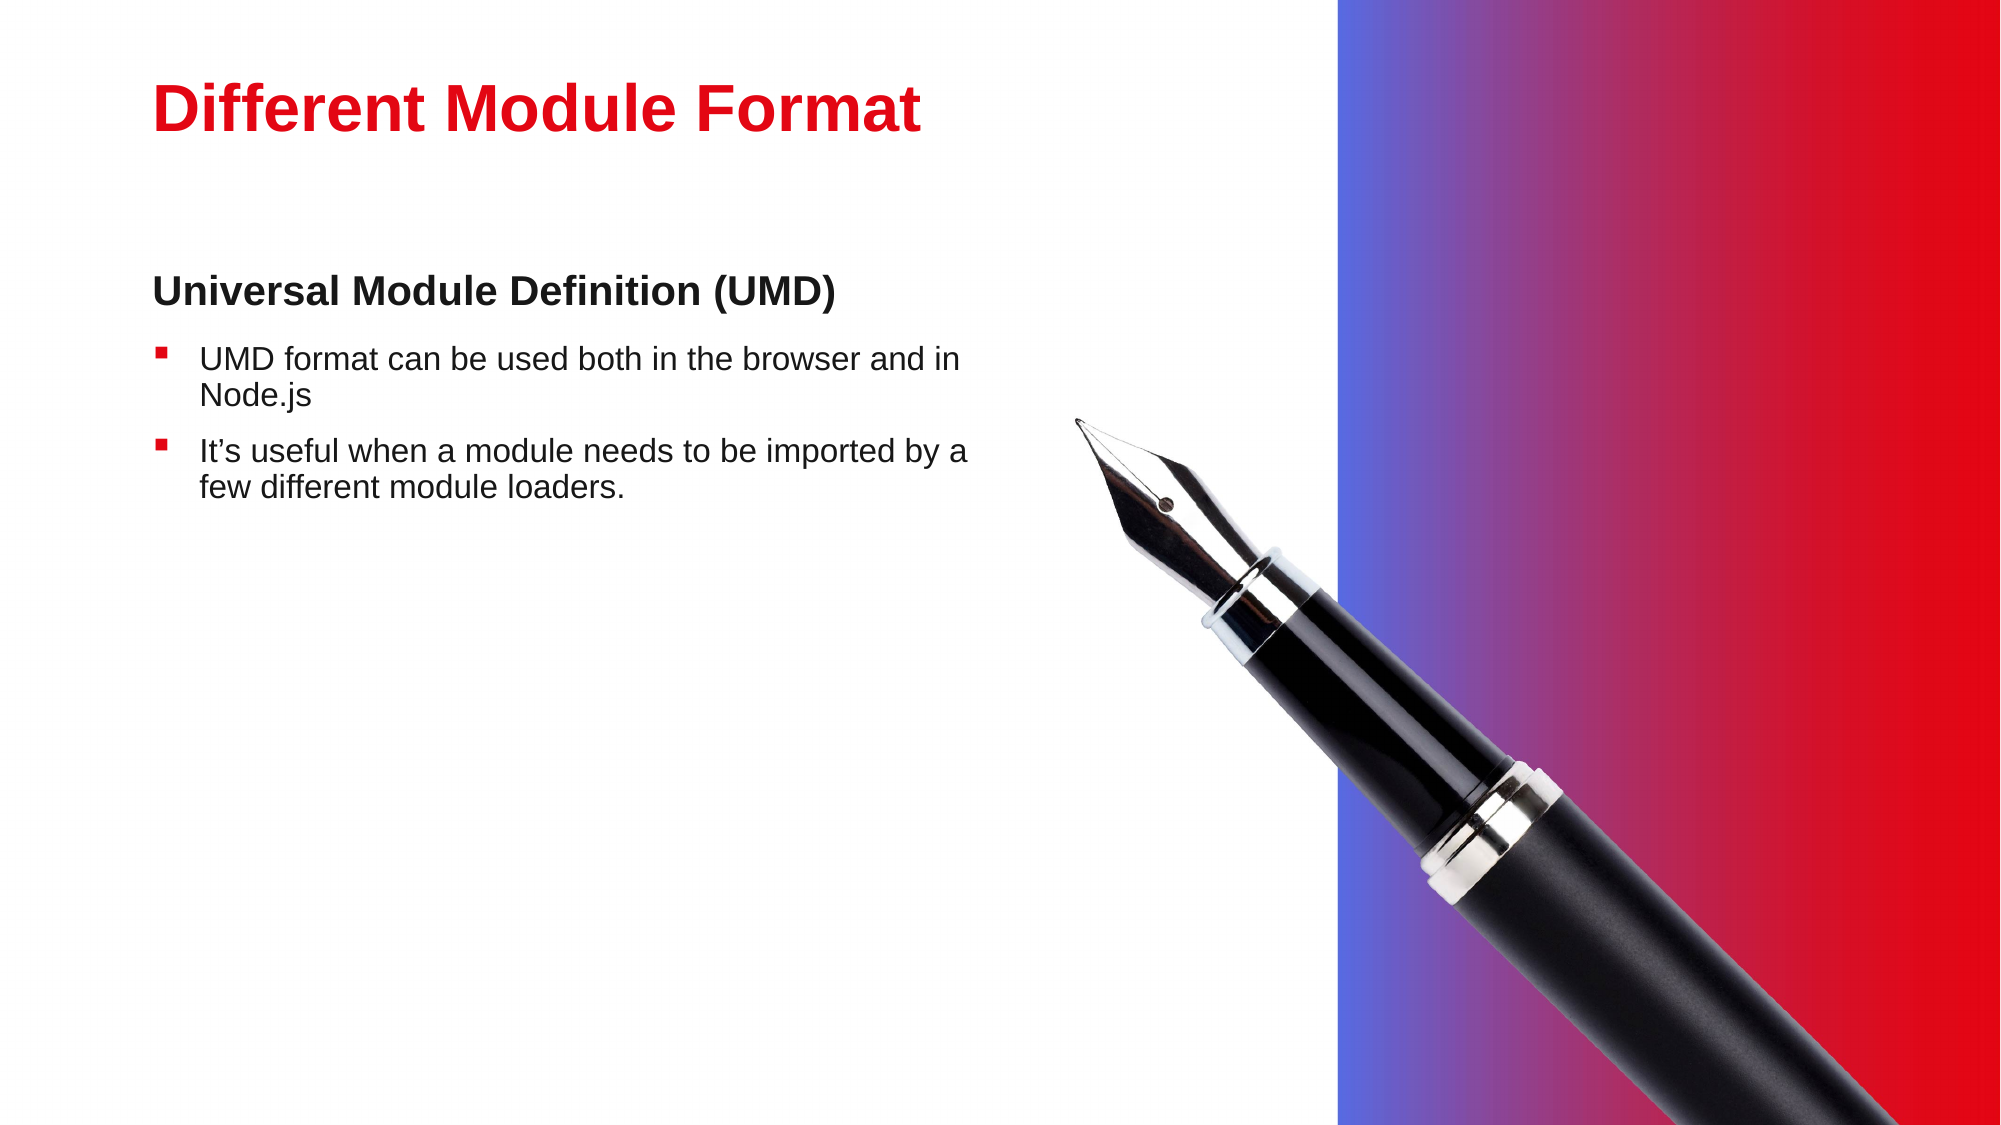

# Different Module Format
Universal Module Definition (UMD)

UMD format can be used both in the browser and in Node.js
It’s useful when a module needs to be imported by a few different module loaders.